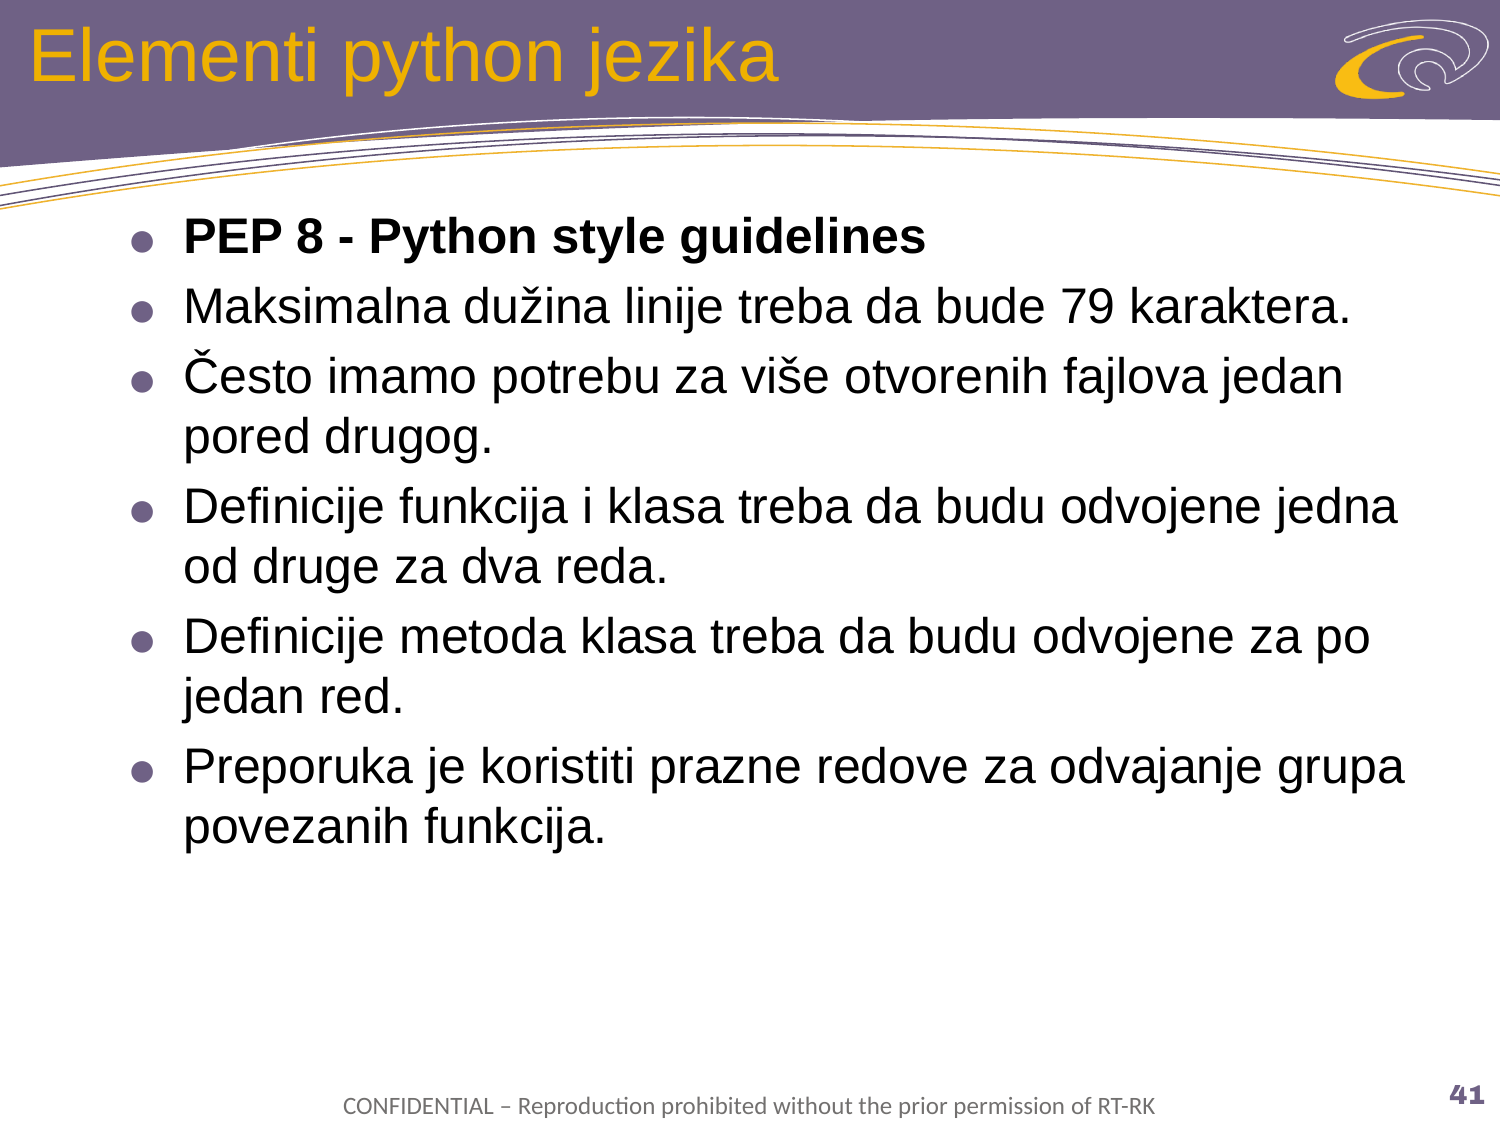

# Elementi python jezika
PEP 8 - Python style guidelines
Maksimalna dužina linije treba da bude 79 karaktera.
Često imamo potrebu za više otvorenih fajlova jedan pored drugog.
Definicije funkcija i klasa treba da budu odvojene jedna od druge za dva reda.
Definicije metoda klasa treba da budu odvojene za po jedan red.
Preporuka je koristiti prazne redove za odvajanje grupa povezanih funkcija.